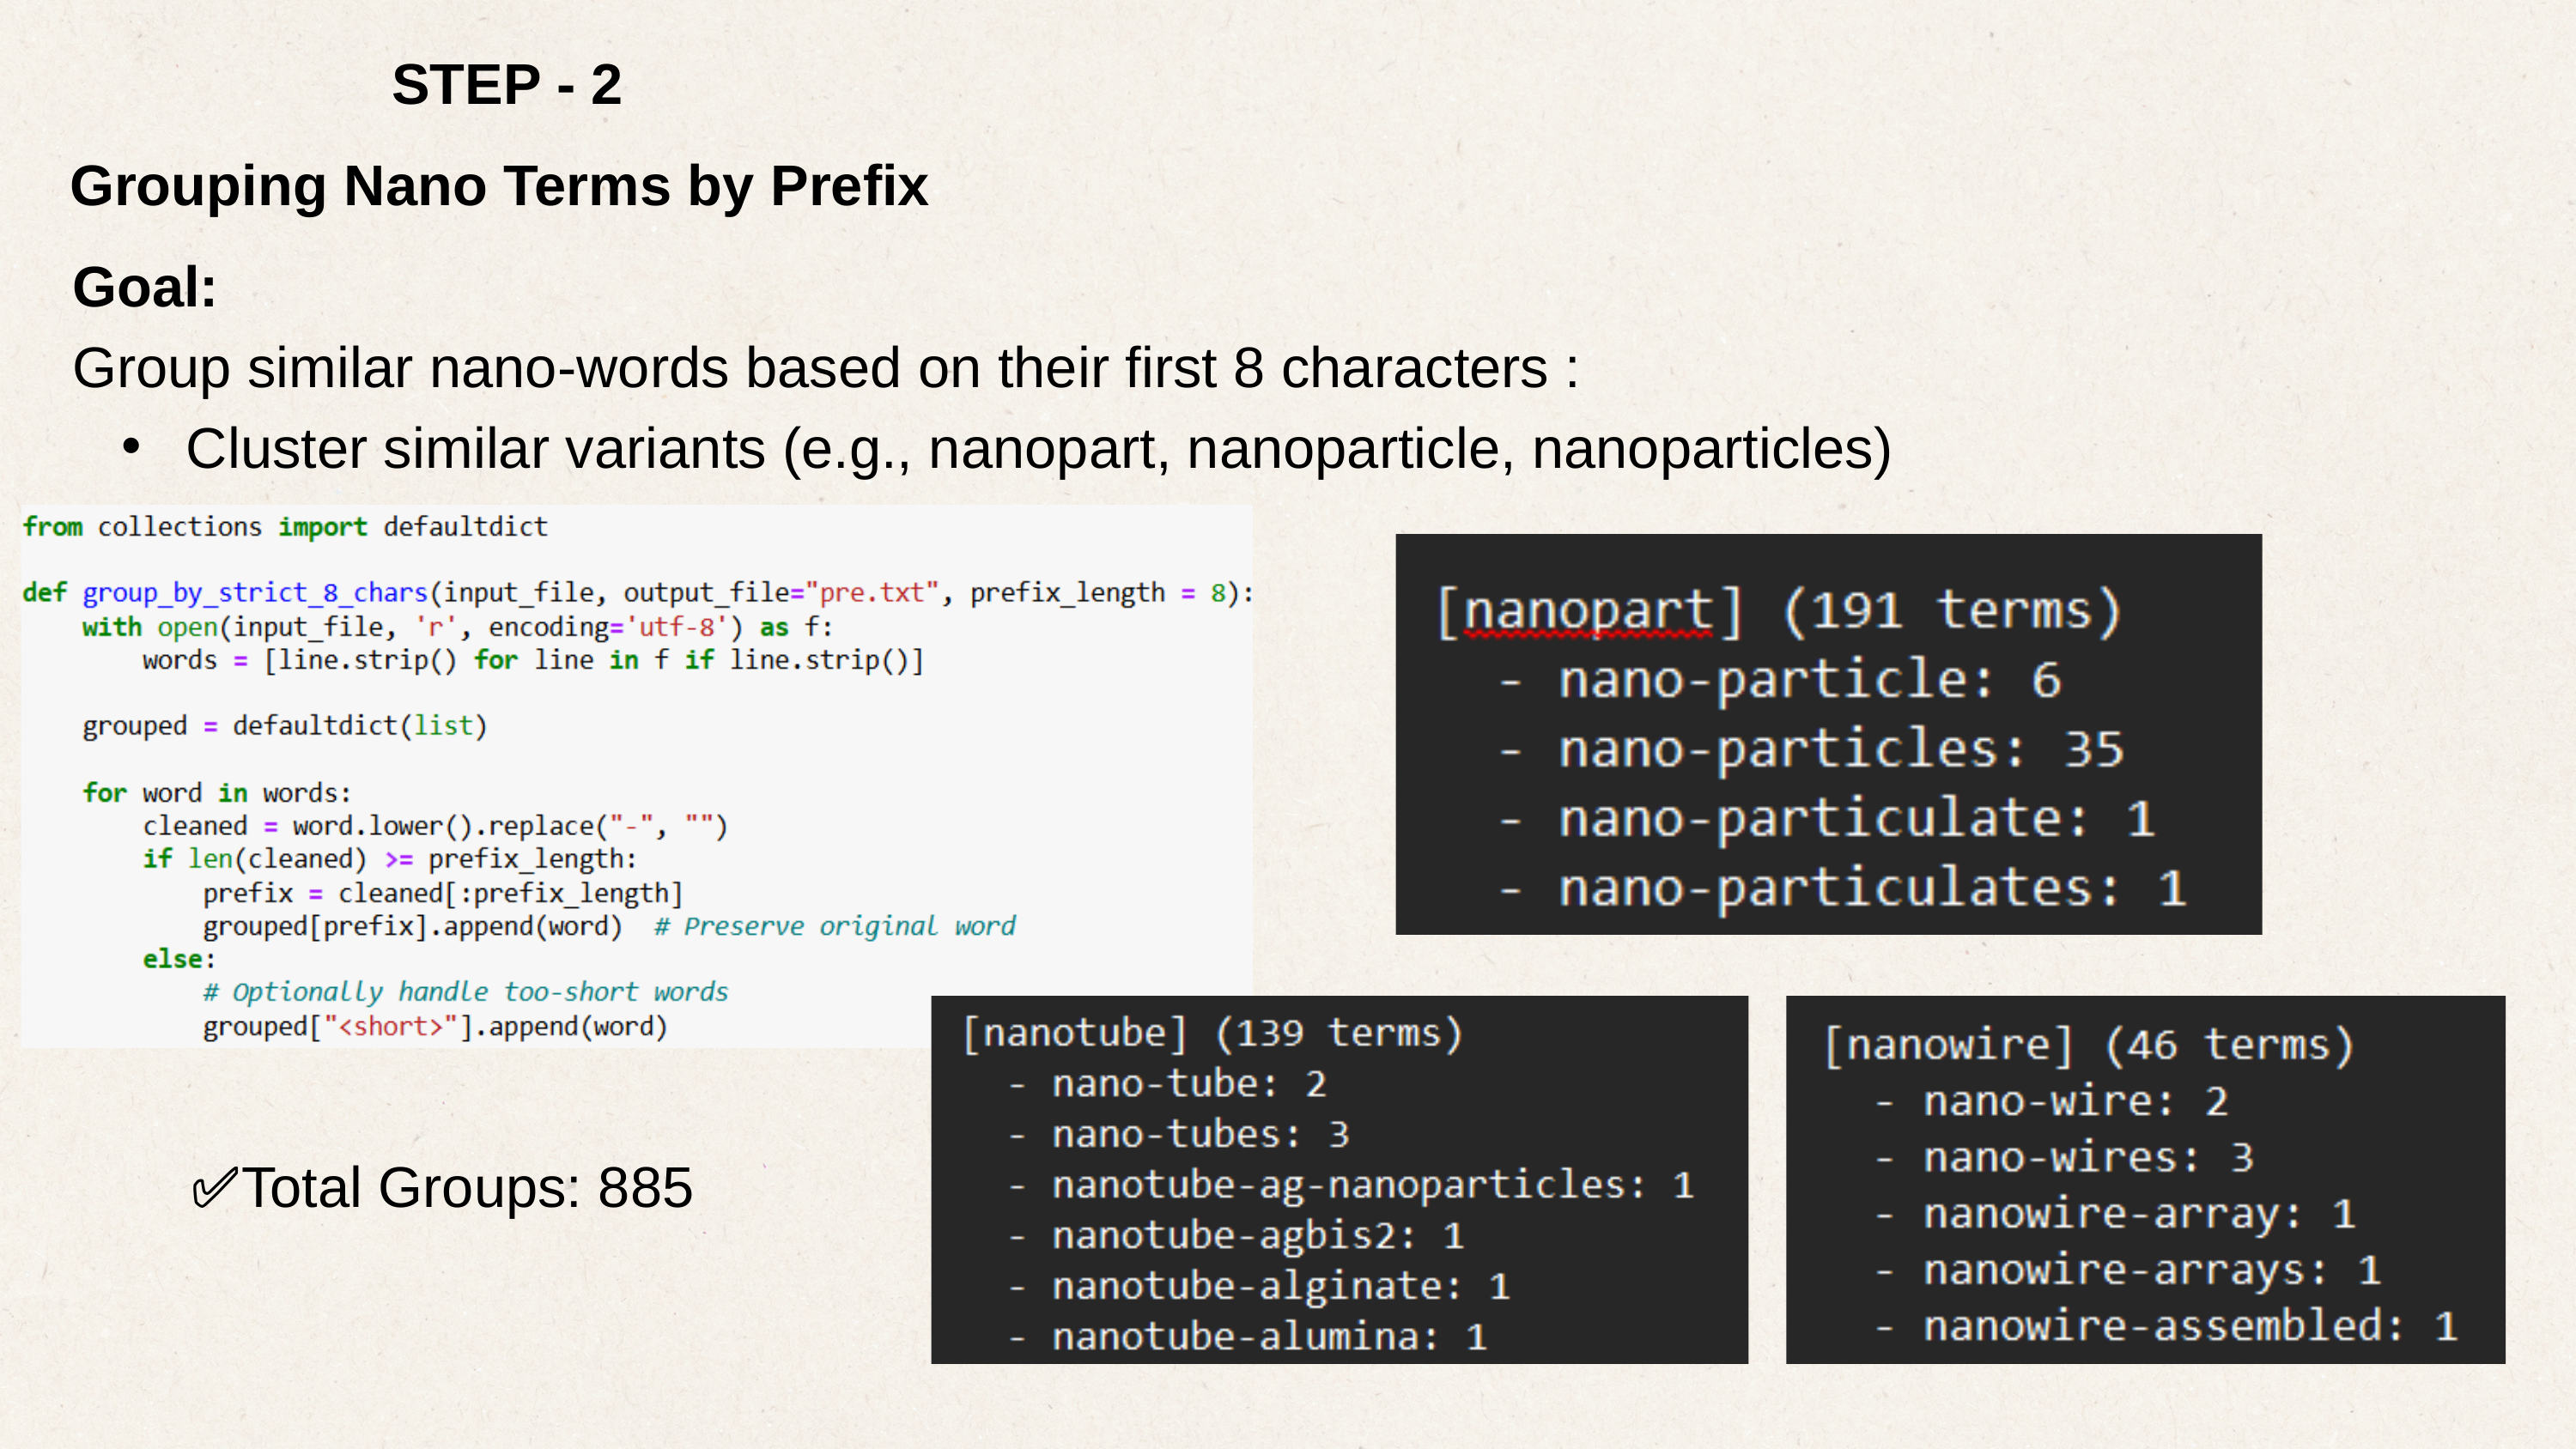

STEP - 2
 Grouping Nano Terms by Prefix
Goal:
Group similar nano-words based on their first 8 characters :
 Cluster similar variants (e.g., nanopart, nanoparticle, nanoparticles)

✅Total Groups: 885